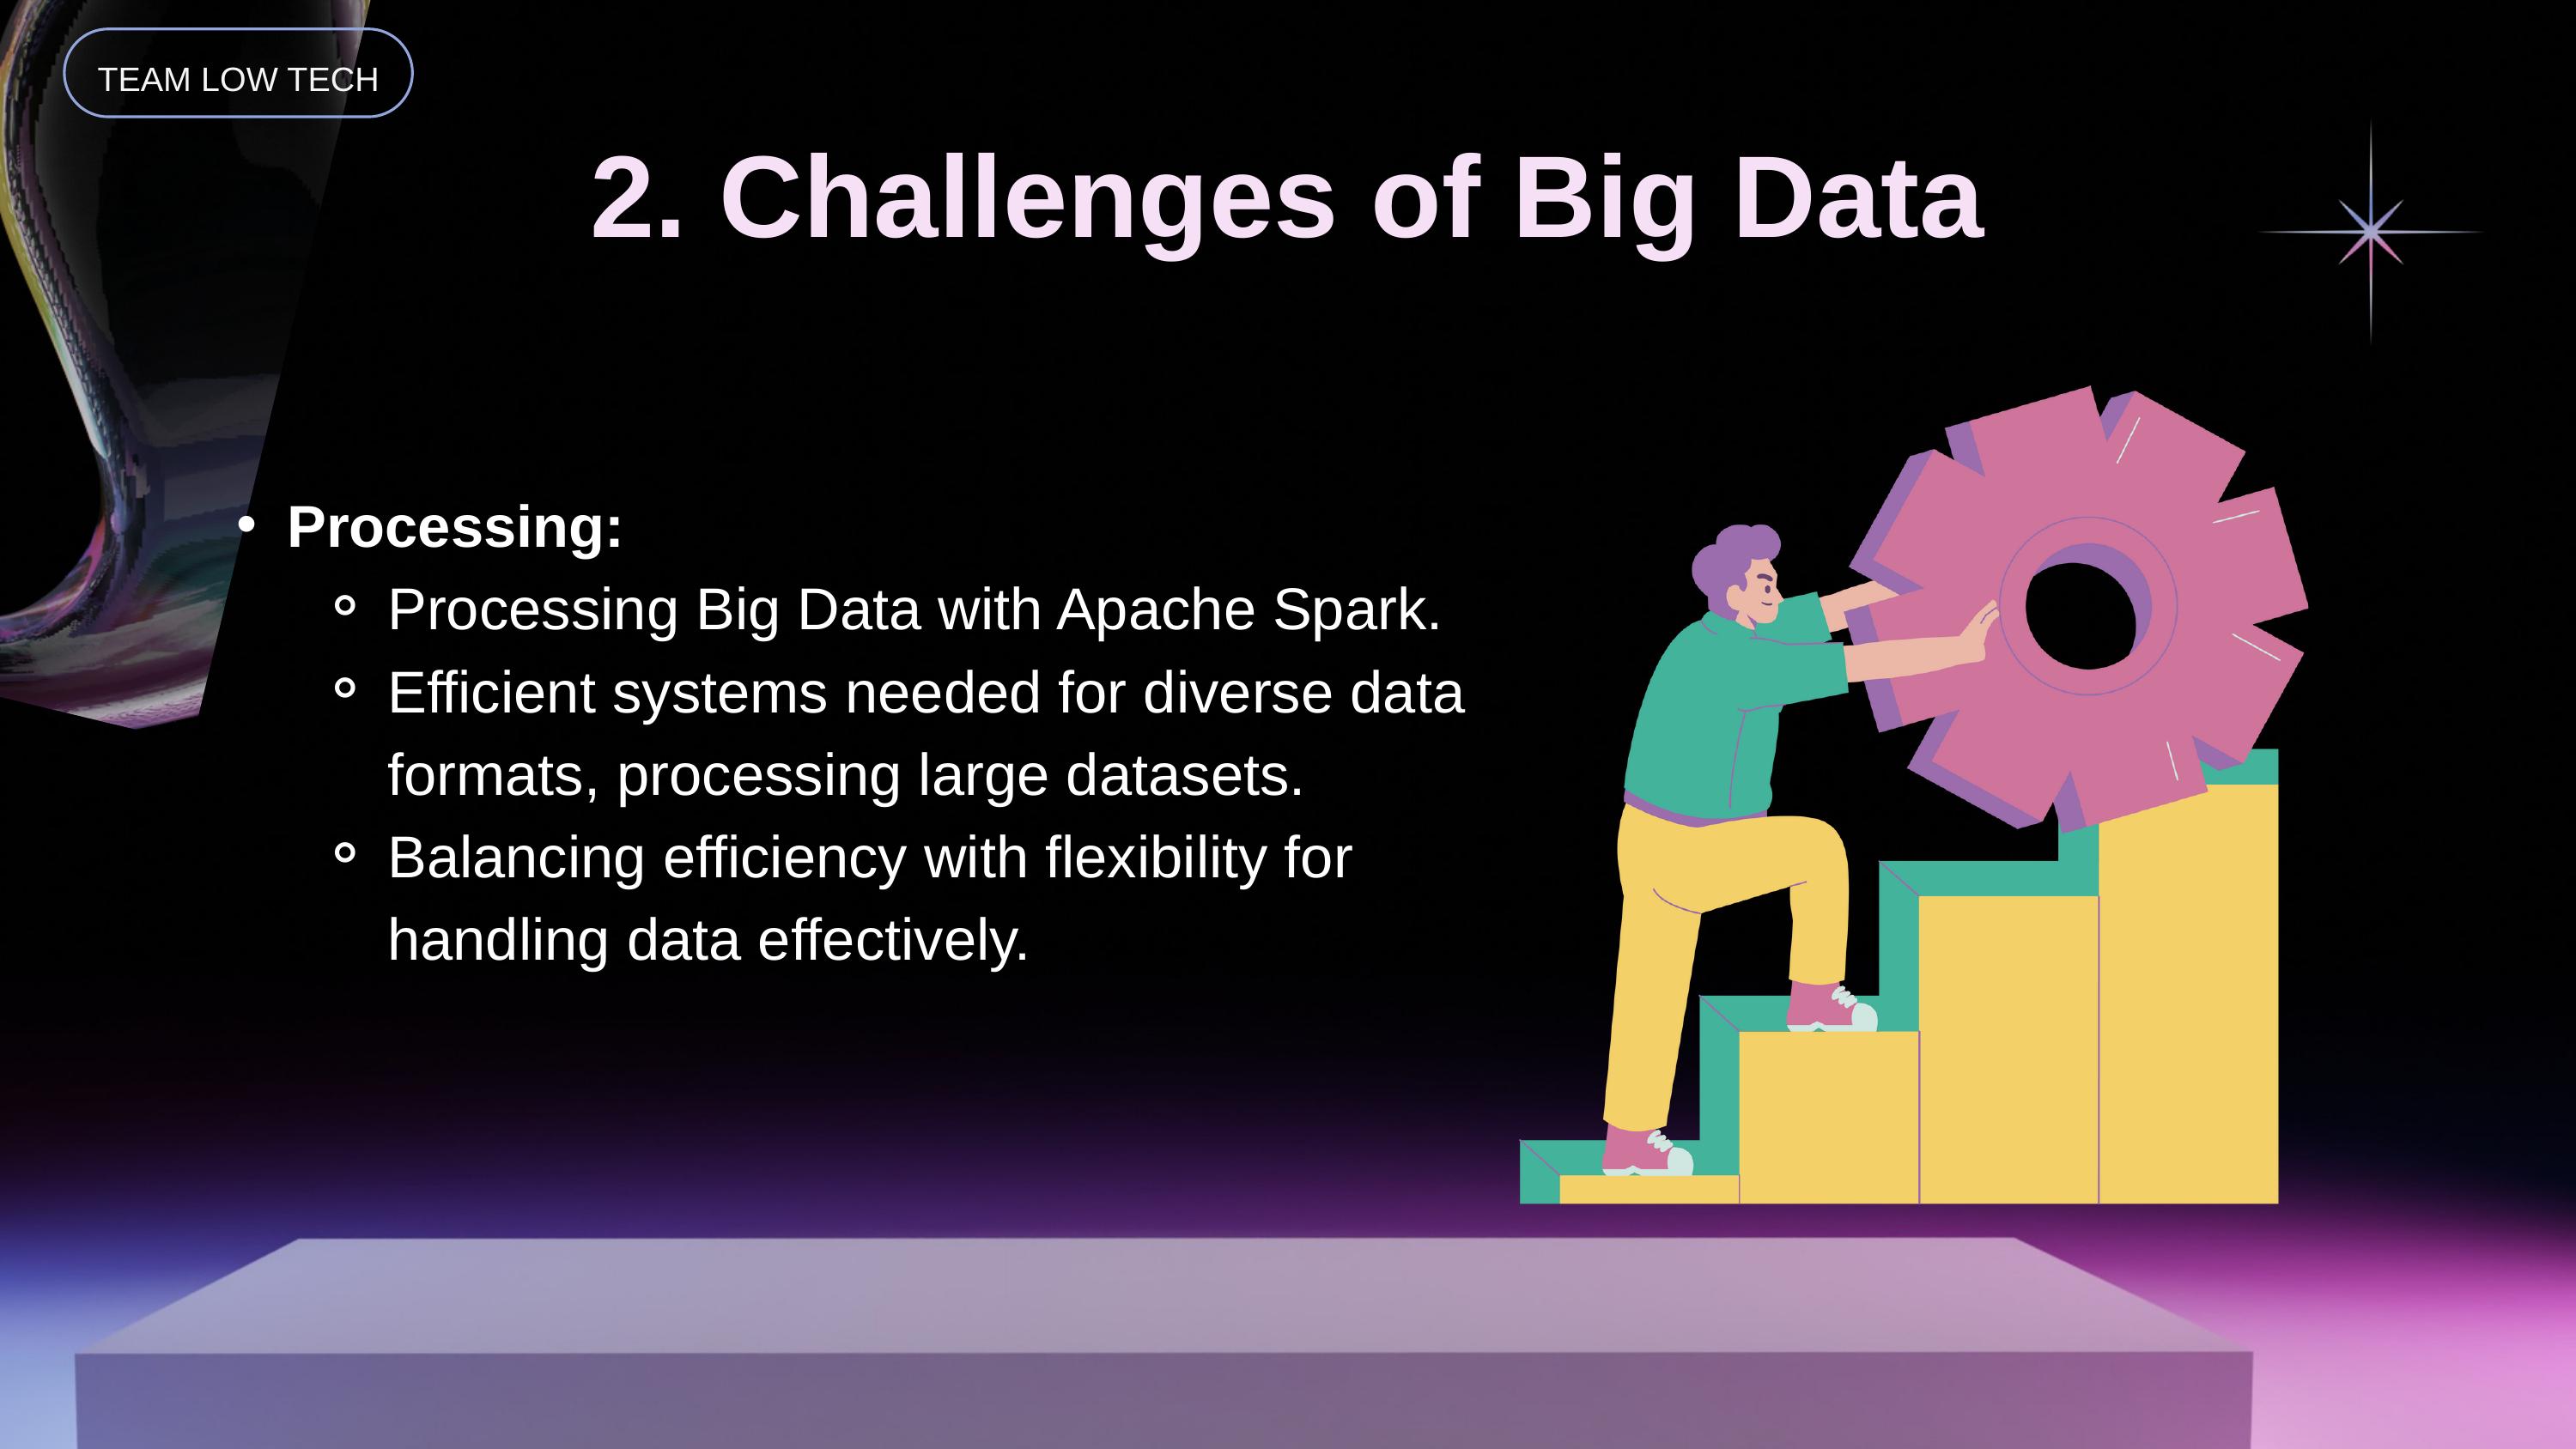

TEAM LOW TECH
2. Challenges of Big Data

Processing:
Processing Big Data with Apache Spark.
Efficient systems needed for diverse data formats, processing large datasets.
Balancing efficiency with flexibility for handling data effectively.